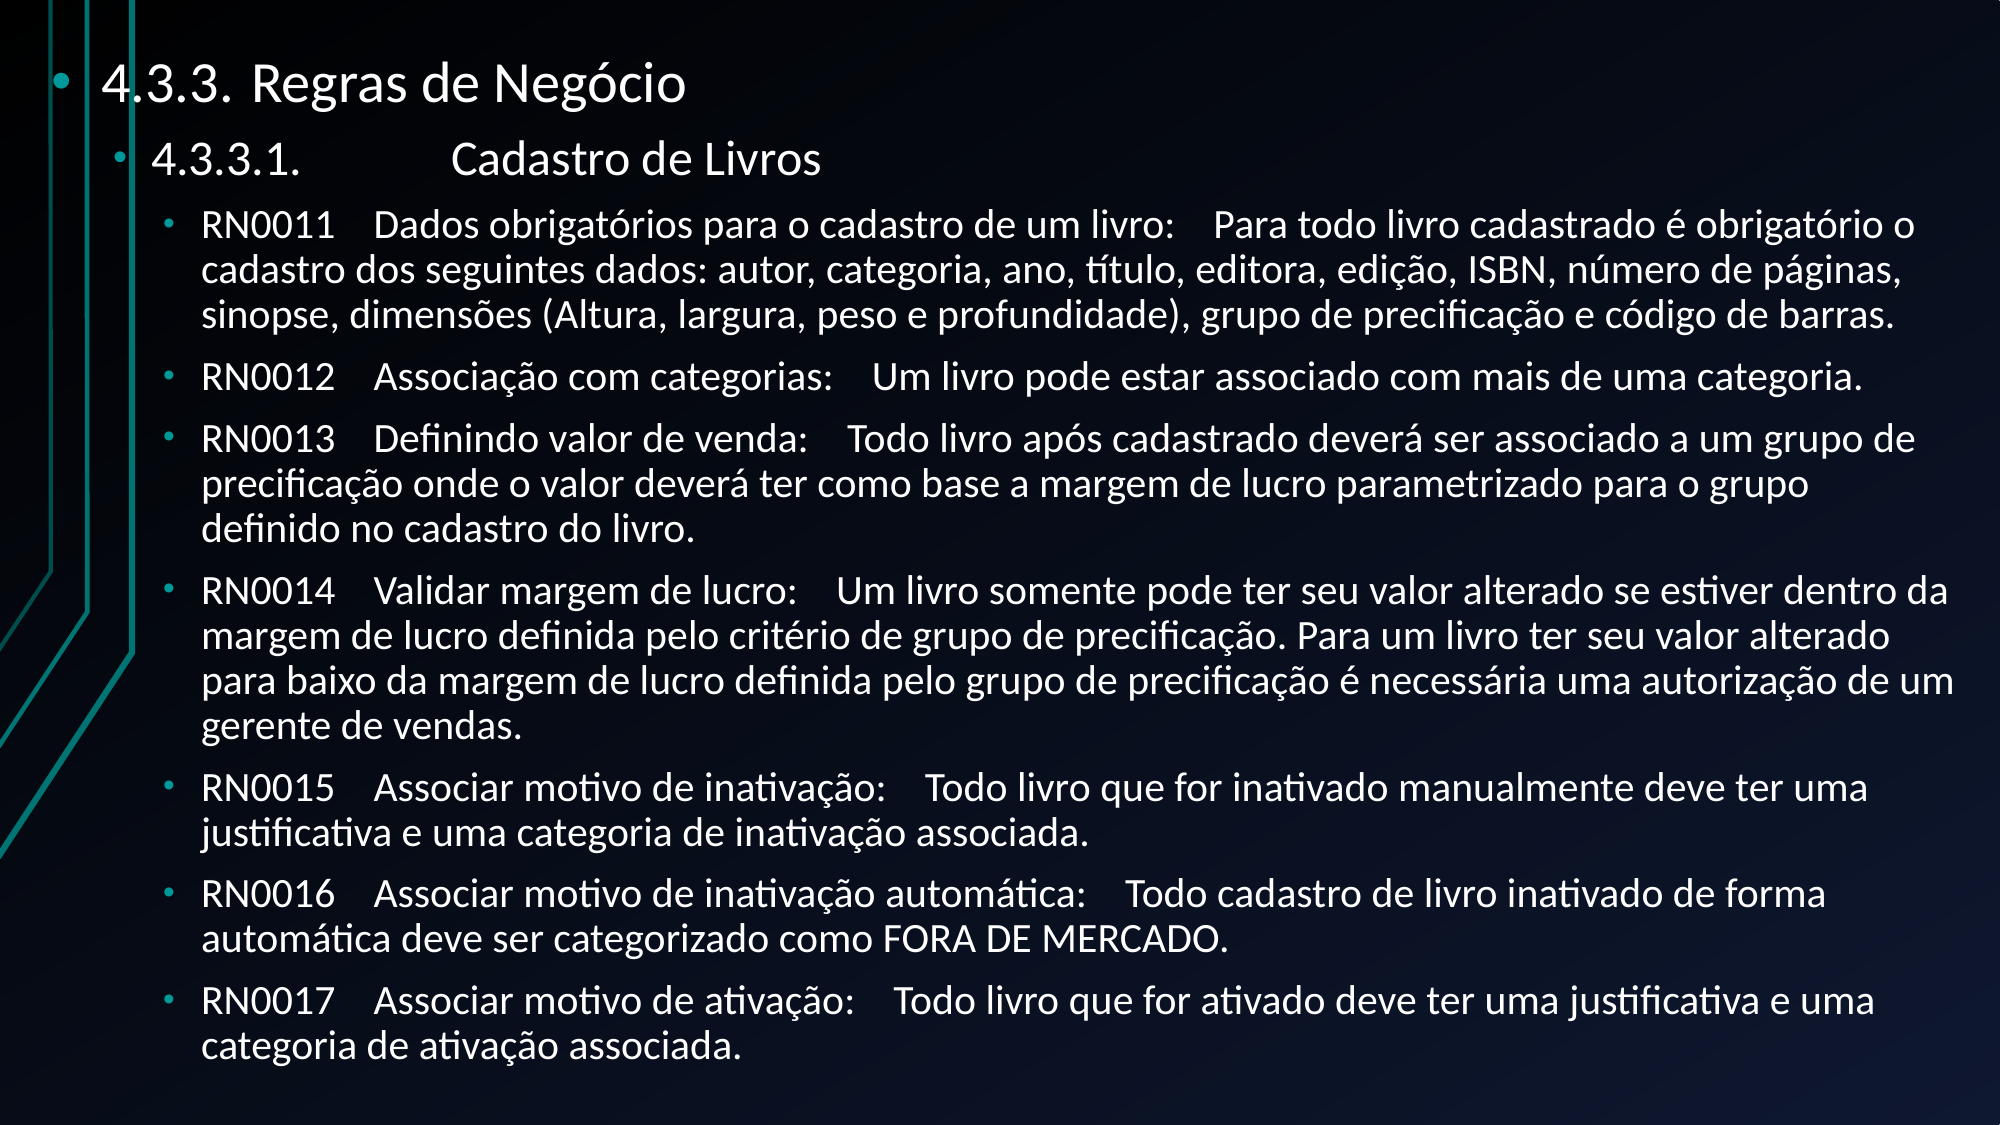

4.3.3.	Regras de Negócio
4.3.3.1.	Cadastro de Livros
RN0011    Dados obrigatórios para o cadastro de um livro:    Para todo livro cadastrado é obrigatório o cadastro dos seguintes dados: autor, categoria, ano, título, editora, edição, ISBN, número de páginas, sinopse, dimensões (Altura, largura, peso e profundidade), grupo de precificação e código de barras.
RN0012    Associação com categorias:    Um livro pode estar associado com mais de uma categoria.
RN0013    Definindo valor de venda:    Todo livro após cadastrado deverá ser associado a um grupo de precificação onde o valor deverá ter como base a margem de lucro parametrizado para o grupo definido no cadastro do livro.
RN0014    Validar margem de lucro:    Um livro somente pode ter seu valor alterado se estiver dentro da margem de lucro definida pelo critério de grupo de precificação. Para um livro ter seu valor alterado para baixo da margem de lucro definida pelo grupo de precificação é necessária uma autorização de um gerente de vendas.
RN0015    Associar motivo de inativação:    Todo livro que for inativado manualmente deve ter uma justificativa e uma categoria de inativação associada.
RN0016    Associar motivo de inativação automática:    Todo cadastro de livro inativado de forma automática deve ser categorizado como FORA DE MERCADO.
RN0017    Associar motivo de ativação:    Todo livro que for ativado deve ter uma justificativa e uma categoria de ativação associada.